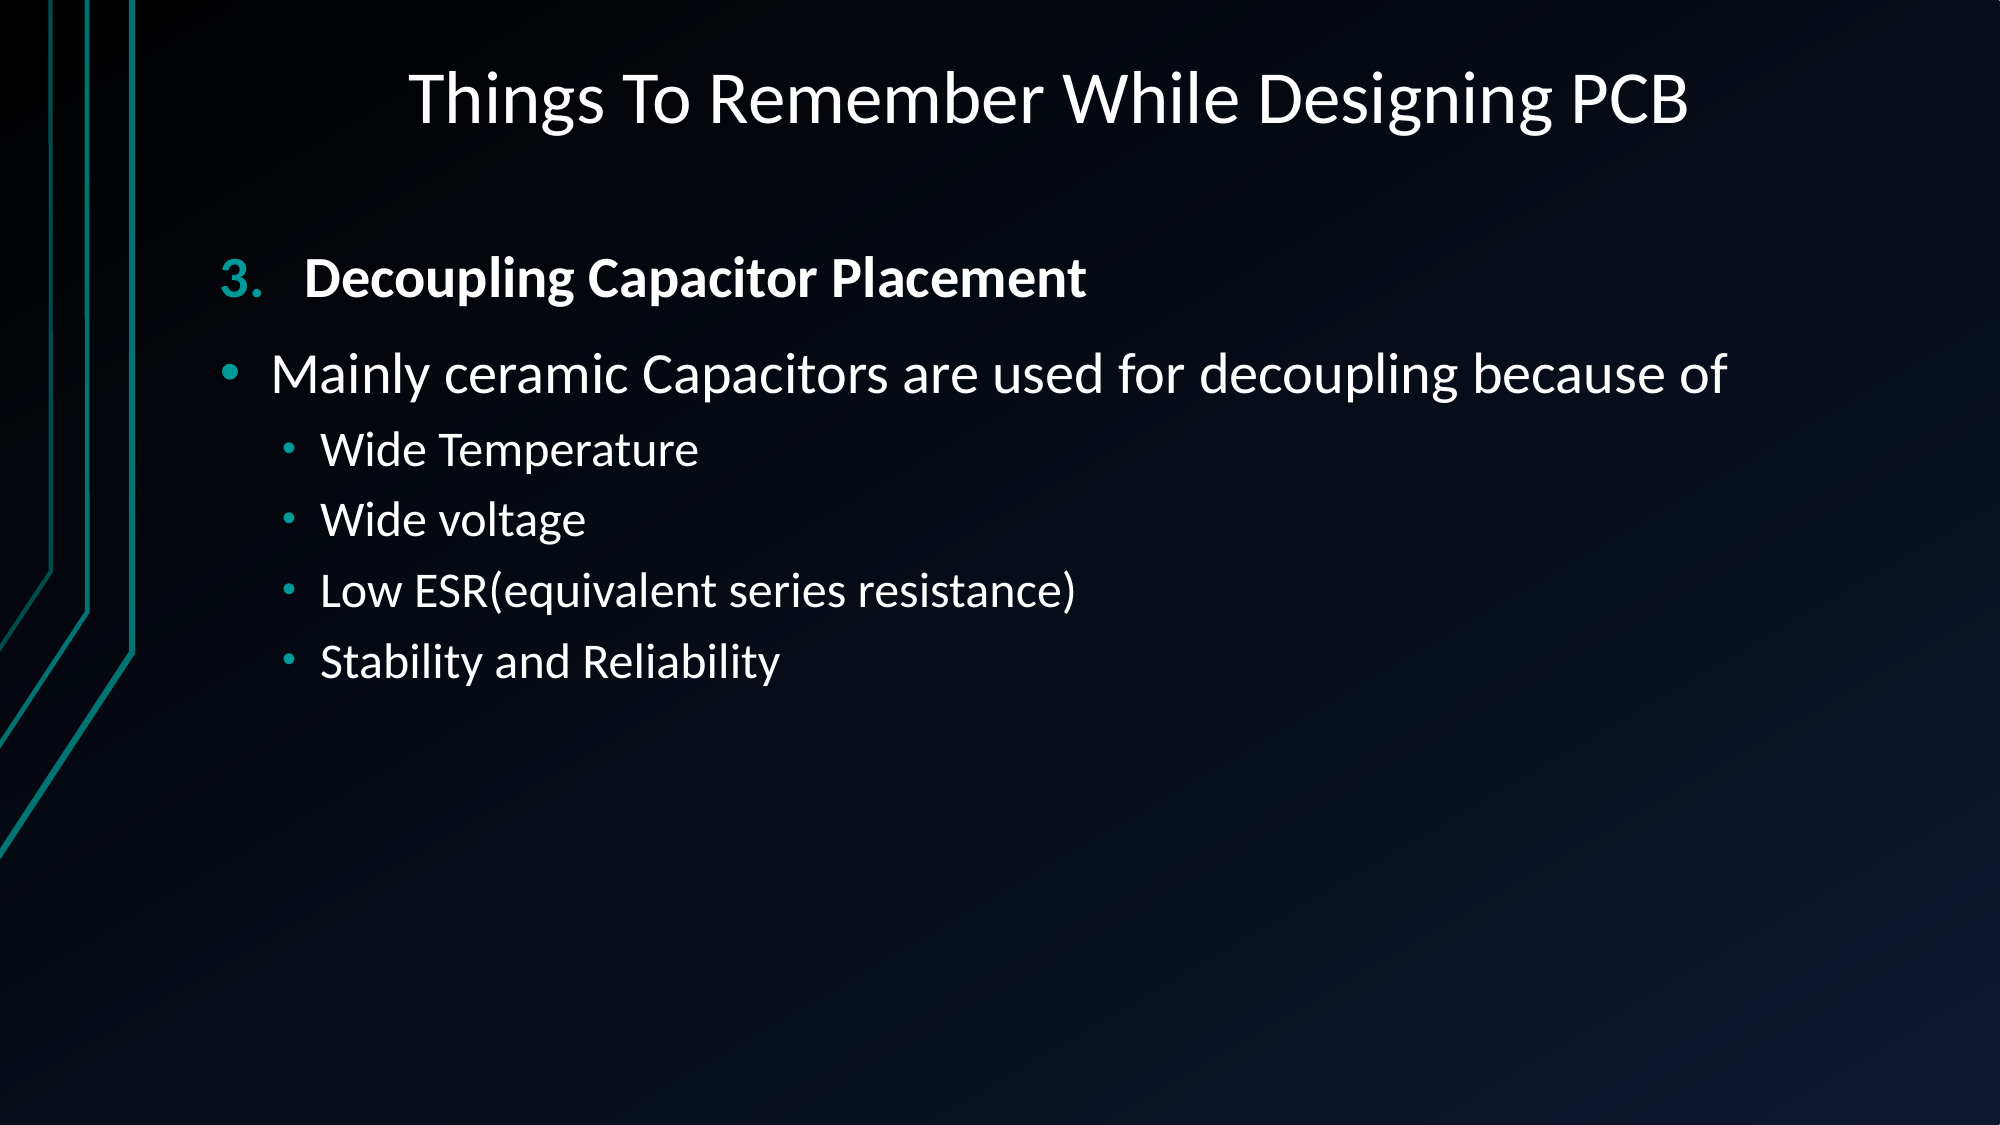

# Things To Remember While Designing PCB
Decoupling Capacitor Placement
Mainly ceramic Capacitors are used for decoupling because of
Wide Temperature
Wide voltage
Low ESR(equivalent series resistance)
Stability and Reliability